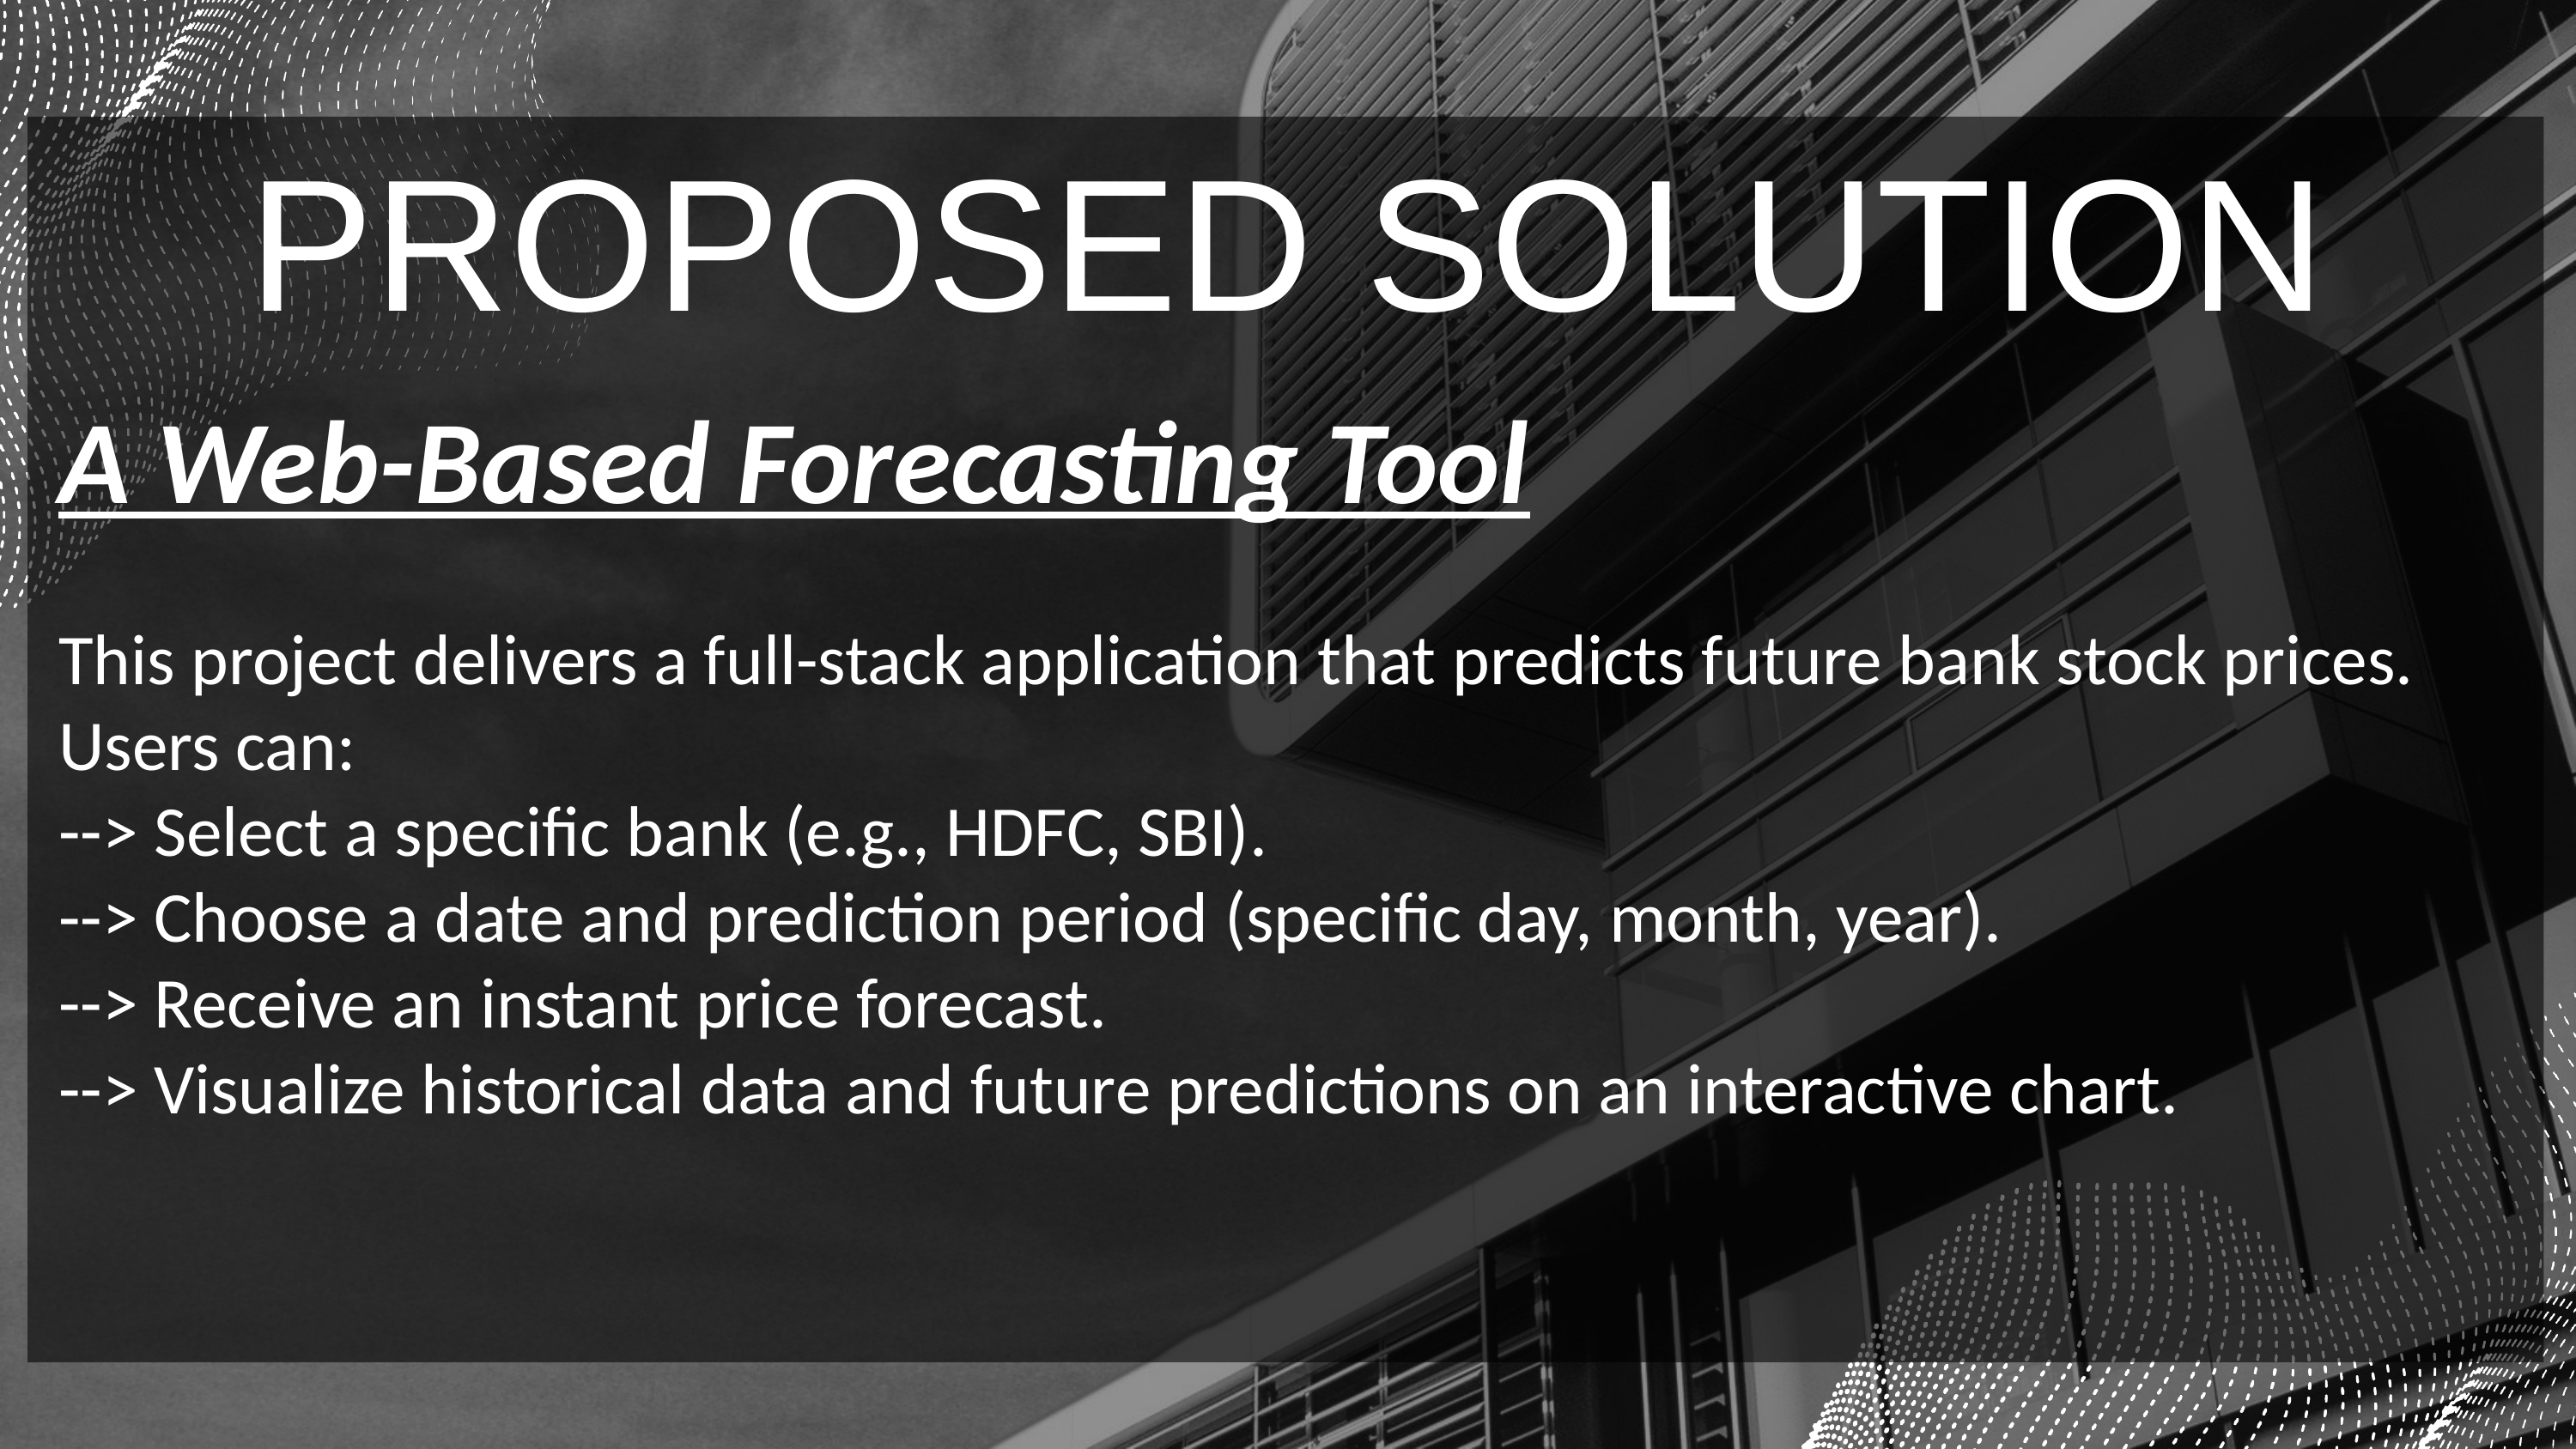

PROPOSED SOLUTION
A Web-Based Forecasting Tool

This project delivers a full-stack application that predicts future bank stock prices. Users can:
--> Select a specific bank (e.g., HDFC, SBI).
--> Choose a date and prediction period (specific day, month, year).
--> Receive an instant price forecast.
--> Visualize historical data and future predictions on an interactive chart.